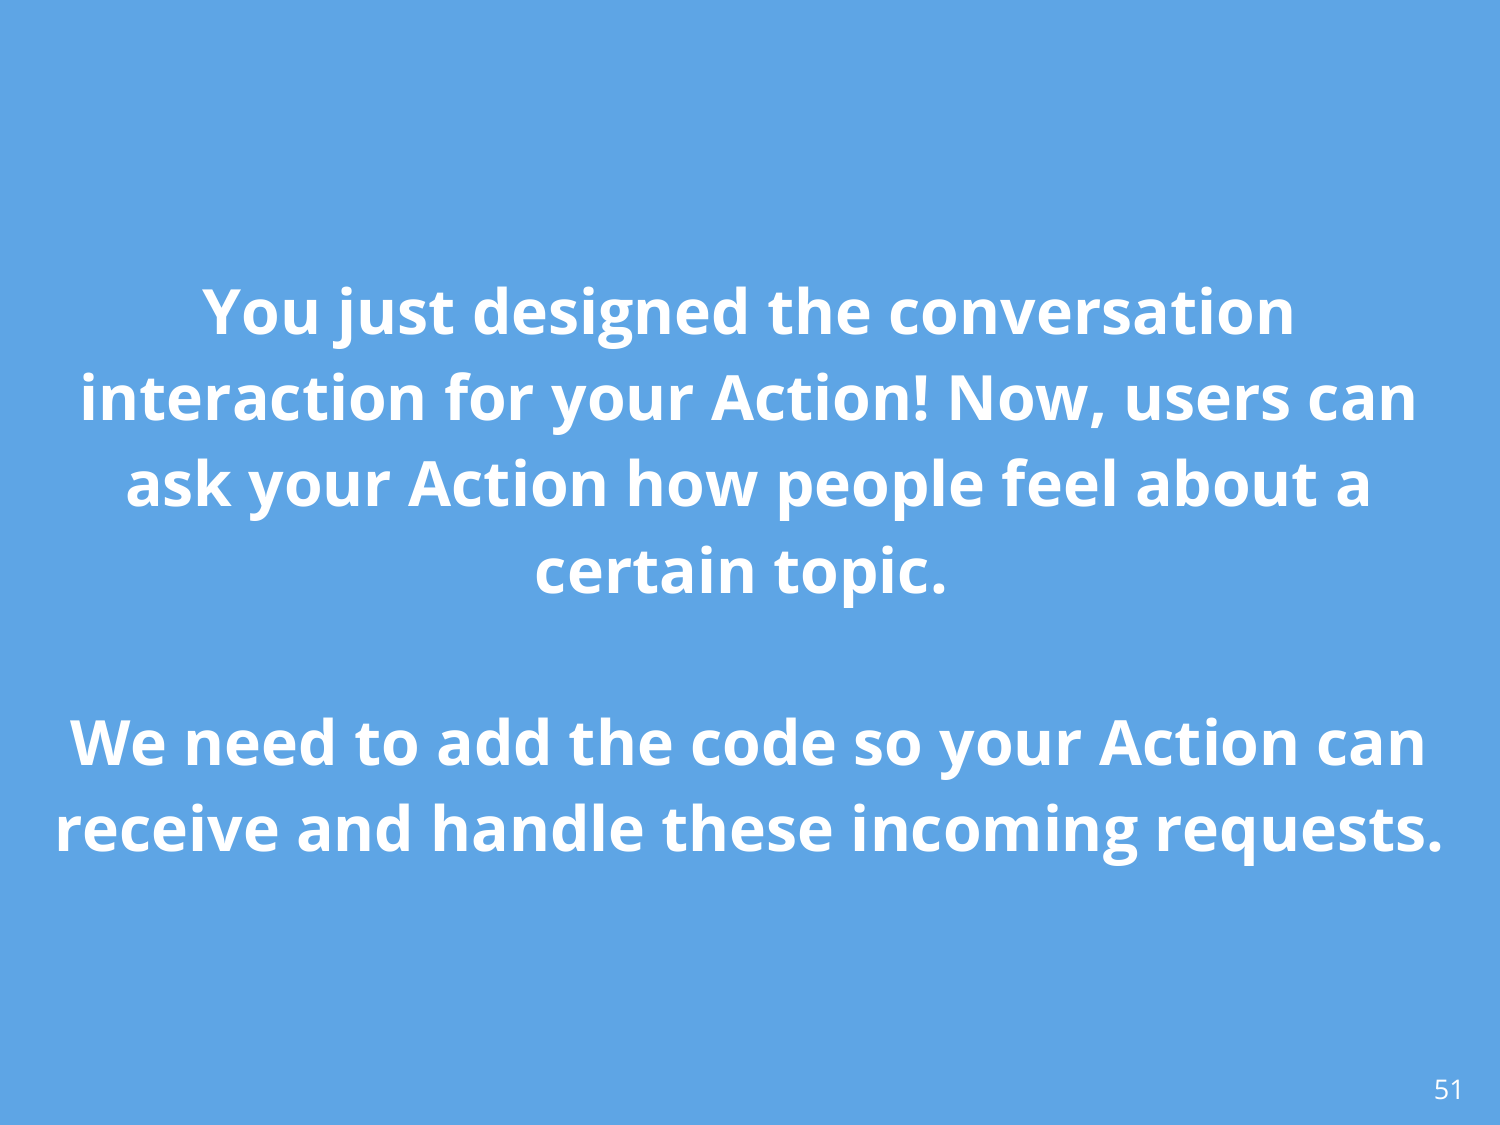

# You just designed the conversation interaction for your Action! Now, users can ask your Action how people feel about a certain topic.

We need to add the code so your Action can receive and handle these incoming requests.
51